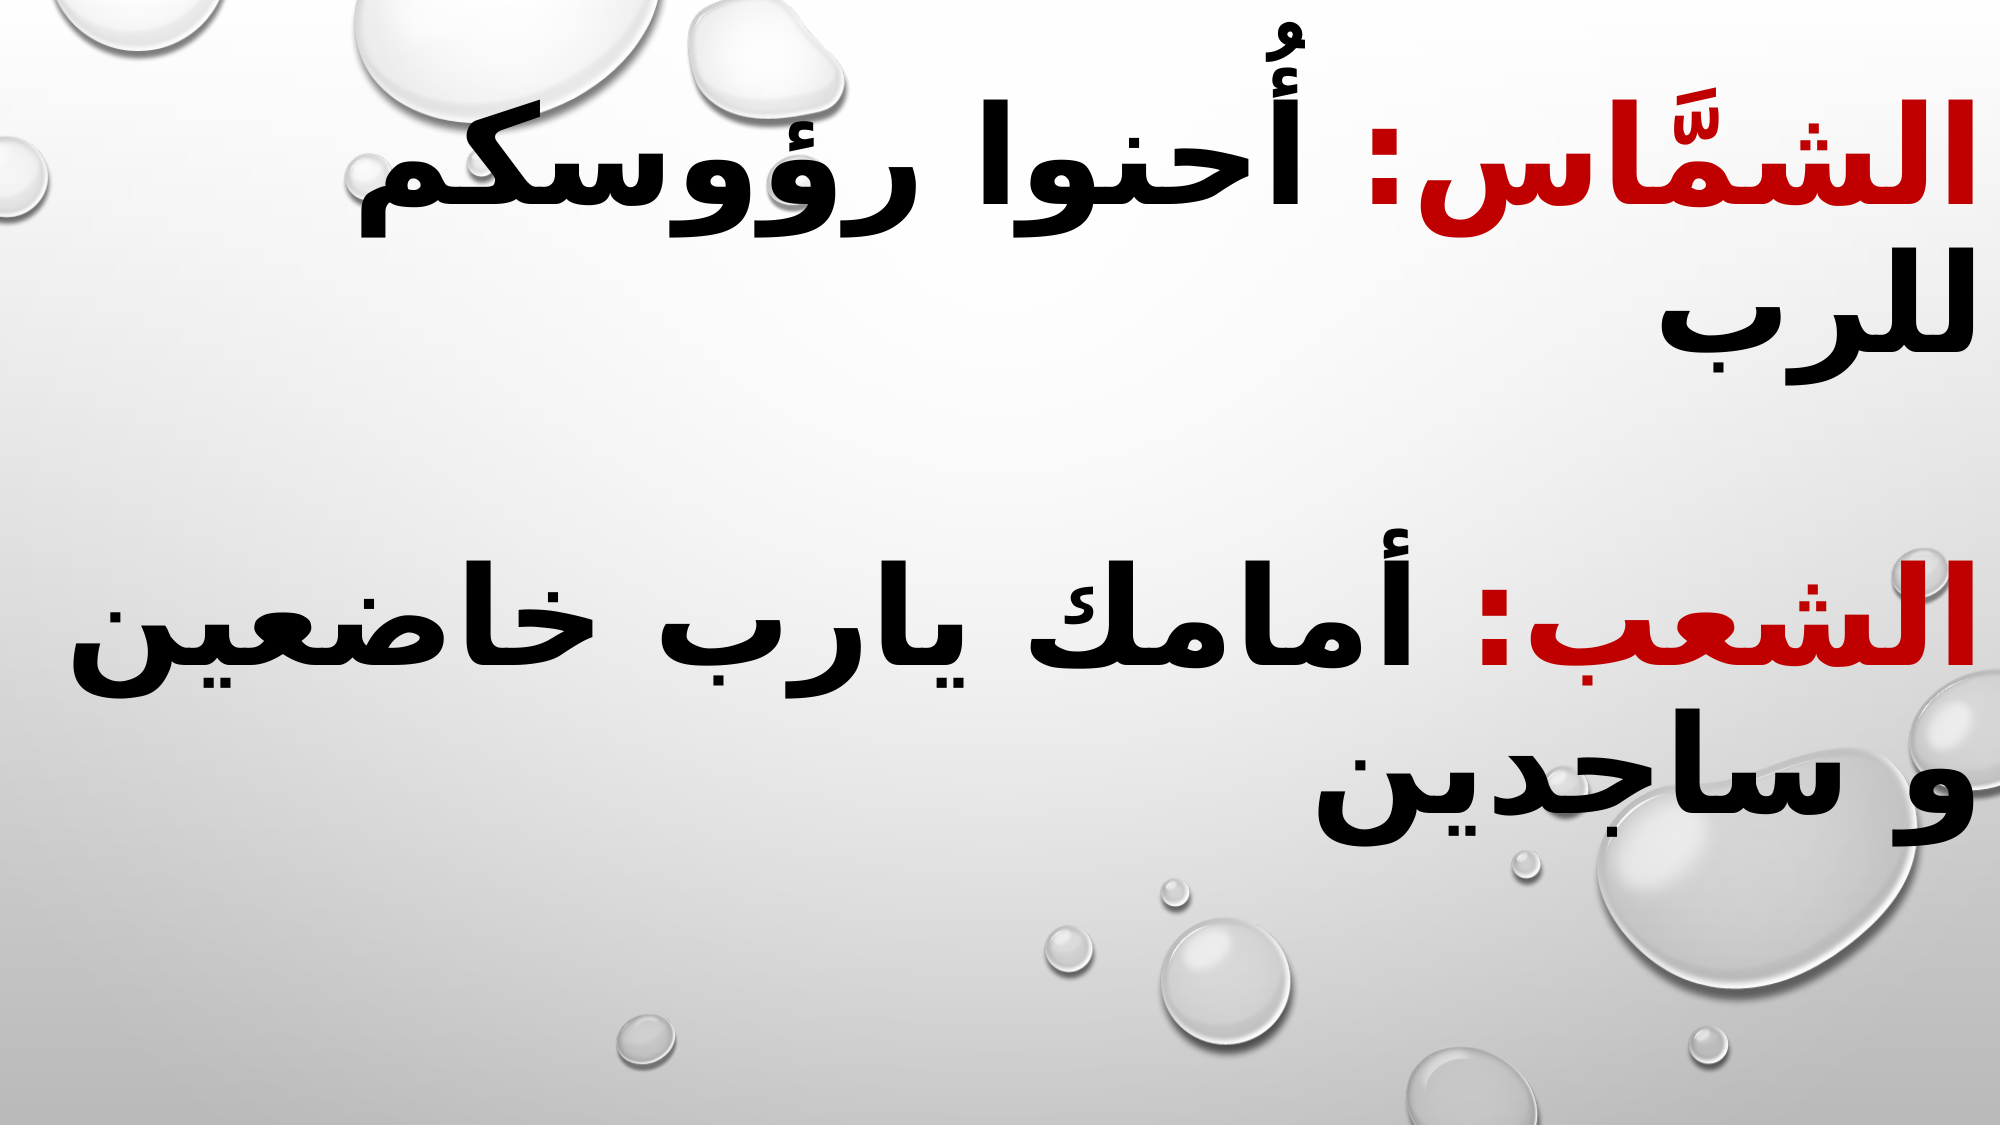

الشمَّاس: أُحنوا رؤوسكم للرب

الشعب: أمامك يارب خاضعين و ساجدين